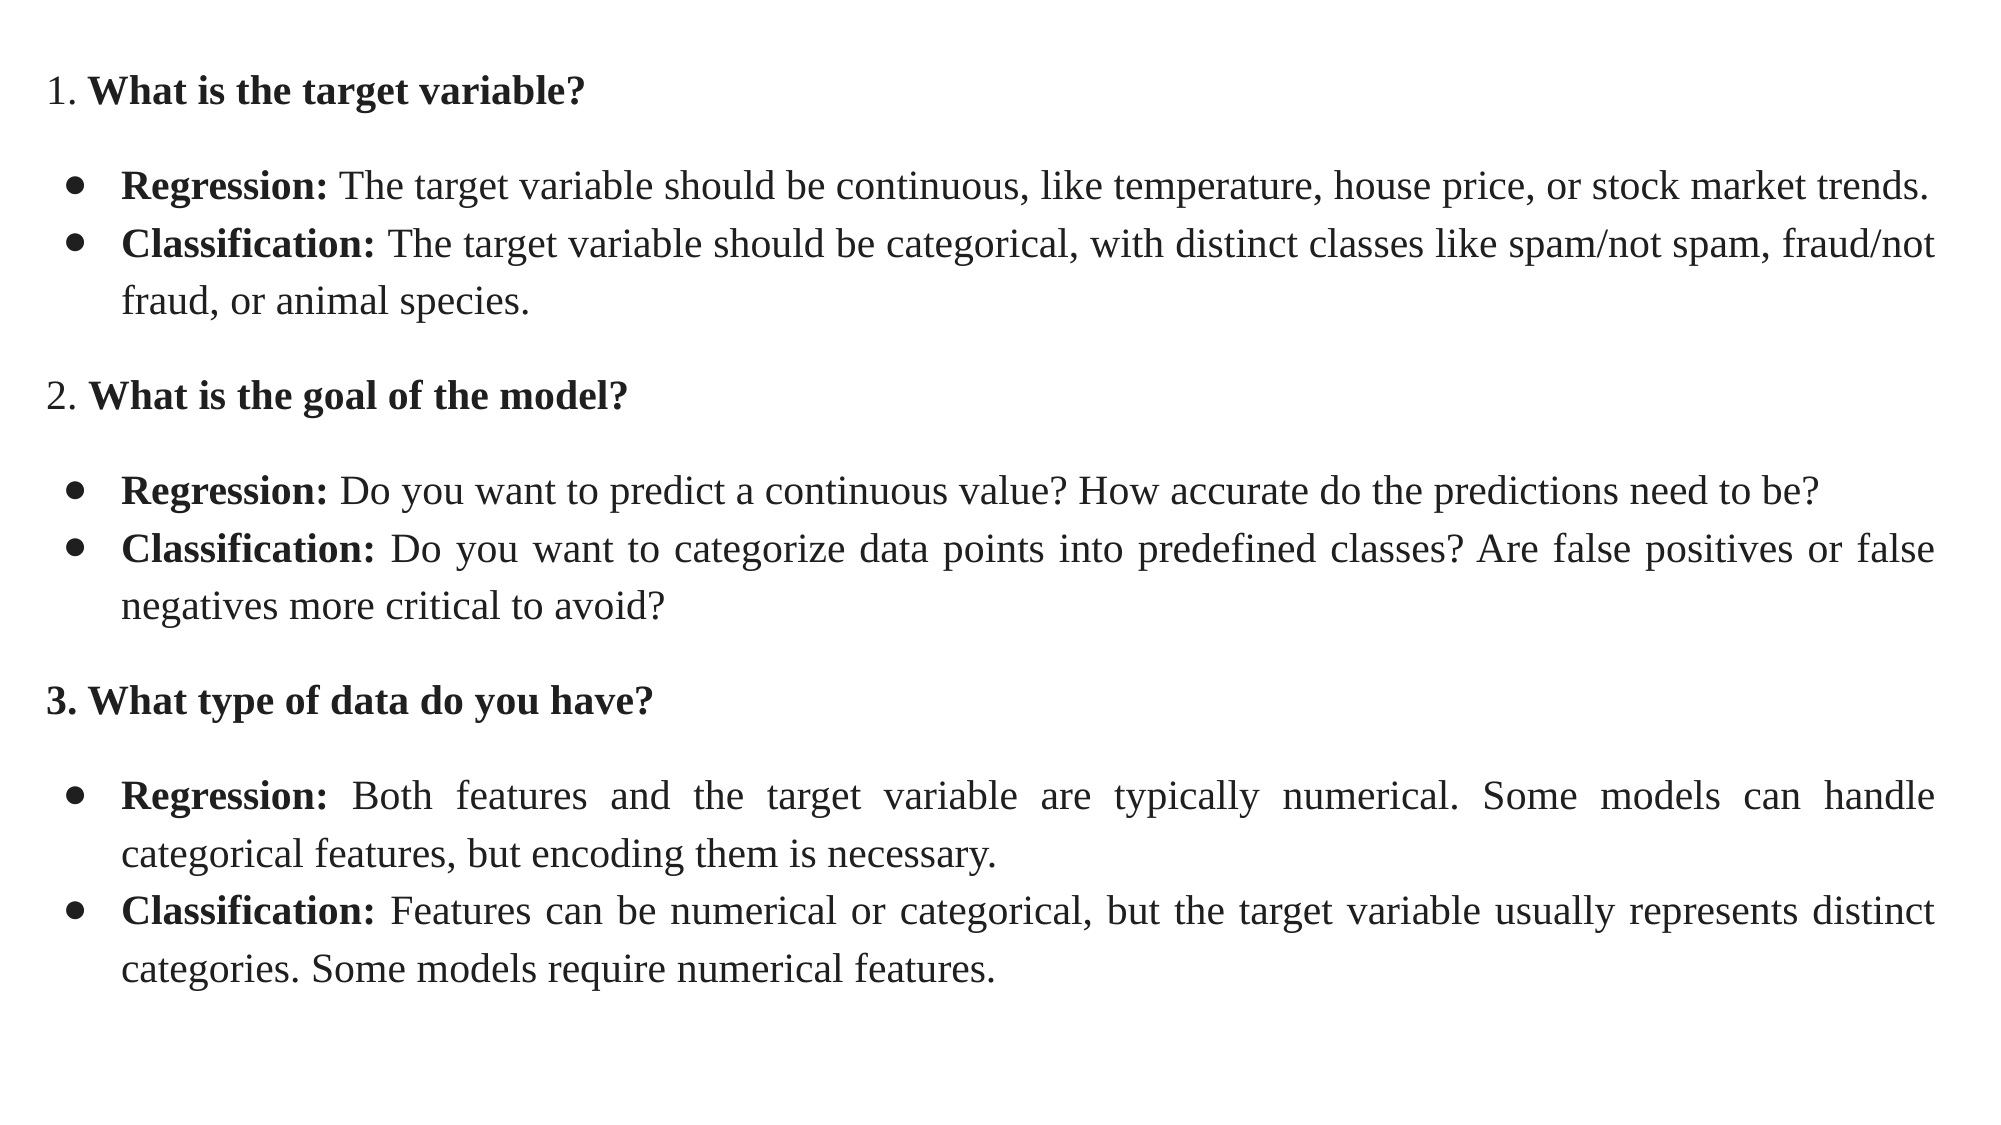

1. What is the target variable?
Regression: The target variable should be continuous, like temperature, house price, or stock market trends.
Classification: The target variable should be categorical, with distinct classes like spam/not spam, fraud/not fraud, or animal species.
2. What is the goal of the model?
Regression: Do you want to predict a continuous value? How accurate do the predictions need to be?
Classification: Do you want to categorize data points into predefined classes? Are false positives or false negatives more critical to avoid?
3. What type of data do you have?
Regression: Both features and the target variable are typically numerical. Some models can handle categorical features, but encoding them is necessary.
Classification: Features can be numerical or categorical, but the target variable usually represents distinct categories. Some models require numerical features.